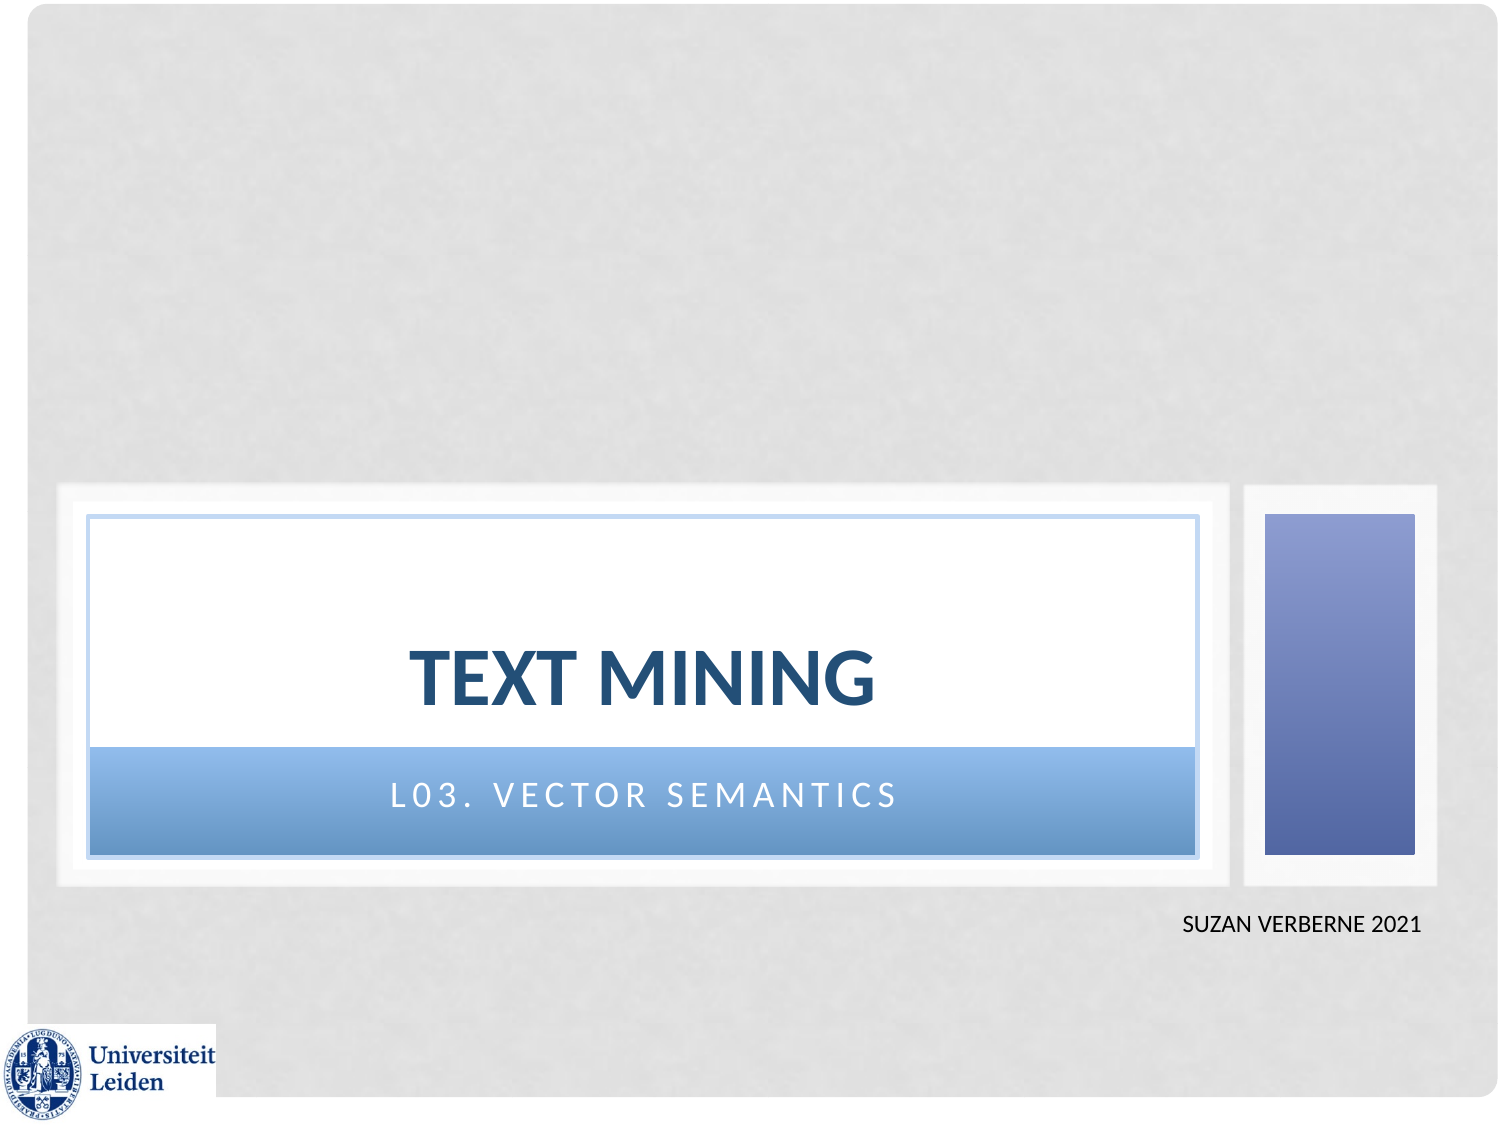

# Text Mining
L03. Vector semantics
Suzan Verberne 2021